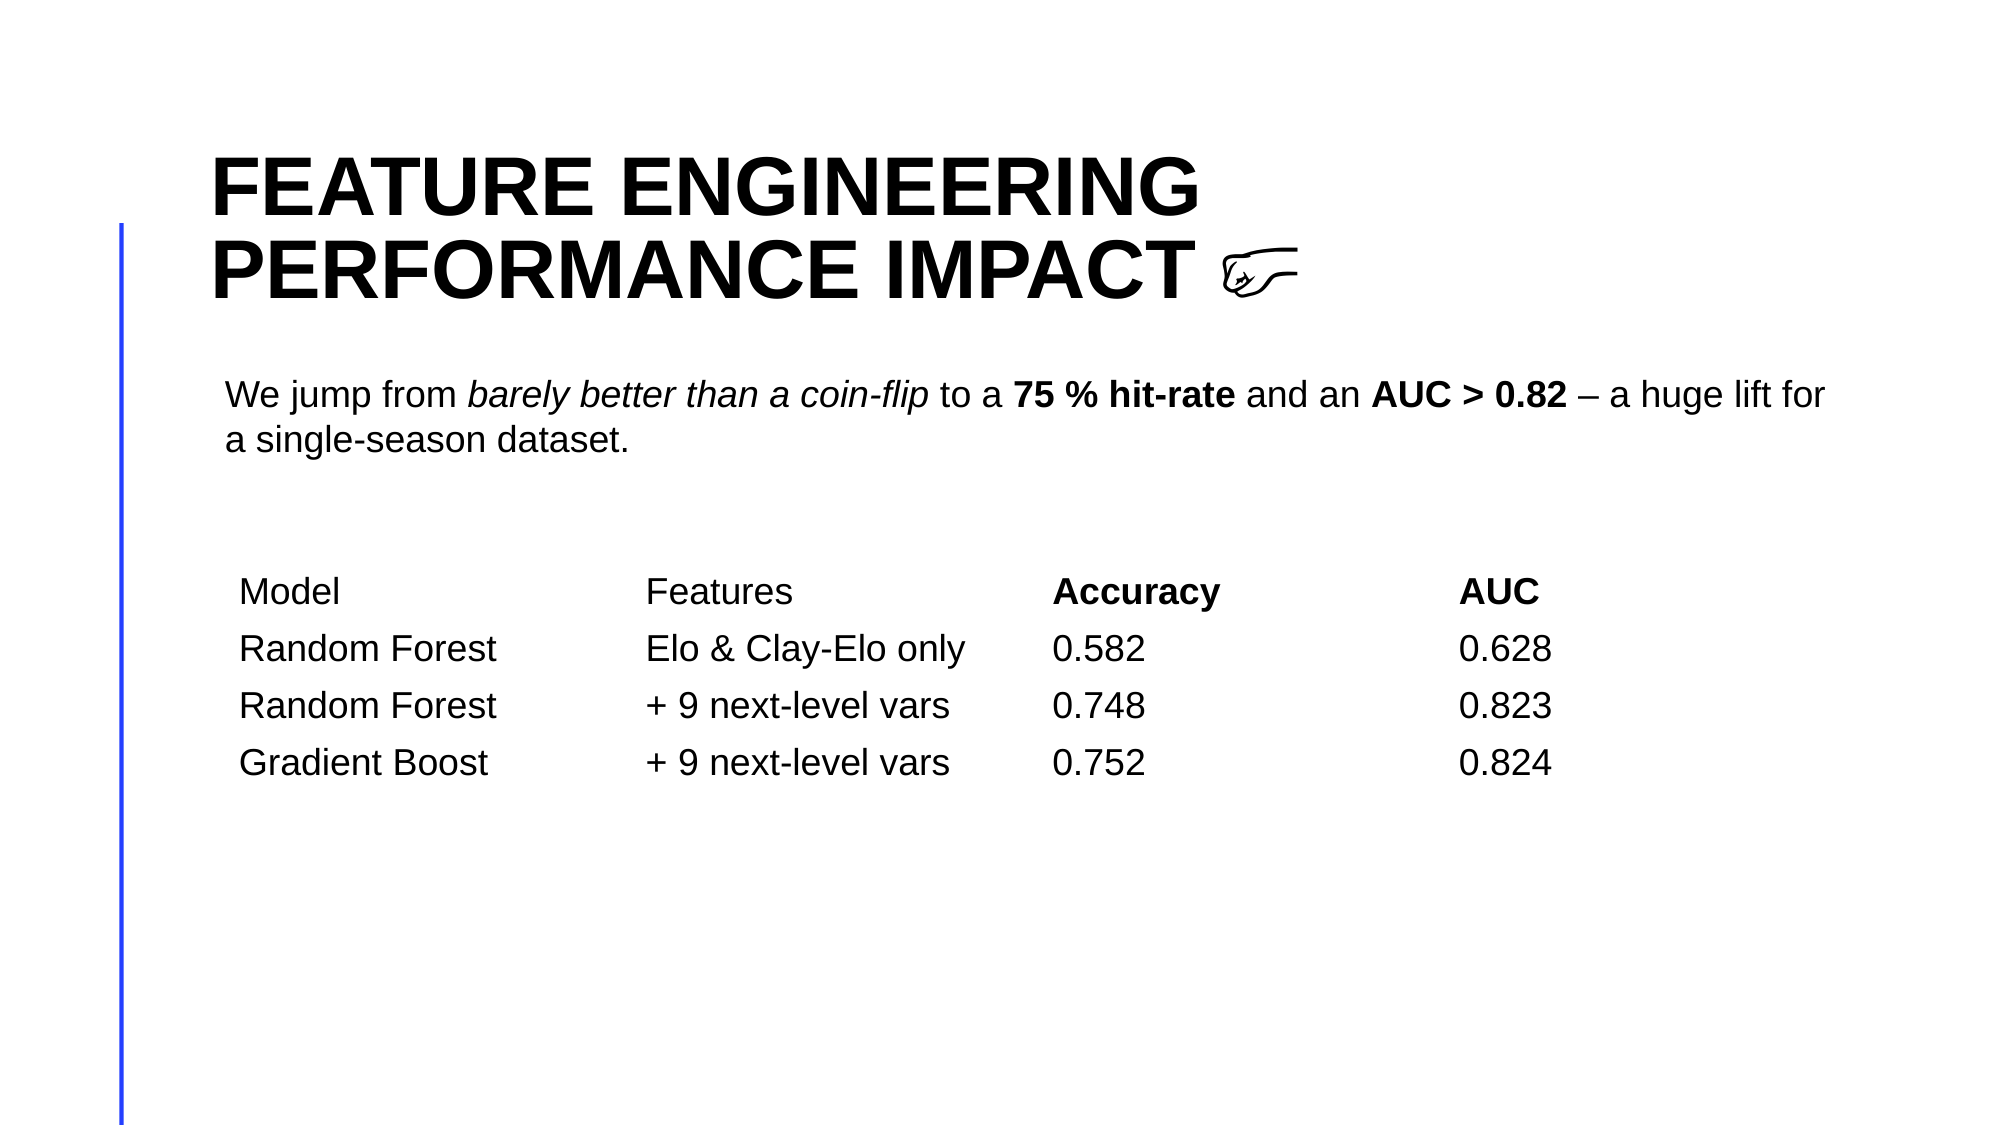

# Feature engineering Performance impact 🤛
We jump from barely better than a coin-flip to a 75 % hit-rate and an AUC > 0.82 – a huge lift for a single-season dataset.
| Model | Features | Accuracy | AUC |
| --- | --- | --- | --- |
| Random Forest | Elo & Clay-Elo only | 0.582 | 0.628 |
| Random Forest | + 9 next-level vars | 0.748 | 0.823 |
| Gradient Boost | + 9 next-level vars | 0.752 | 0.824 |